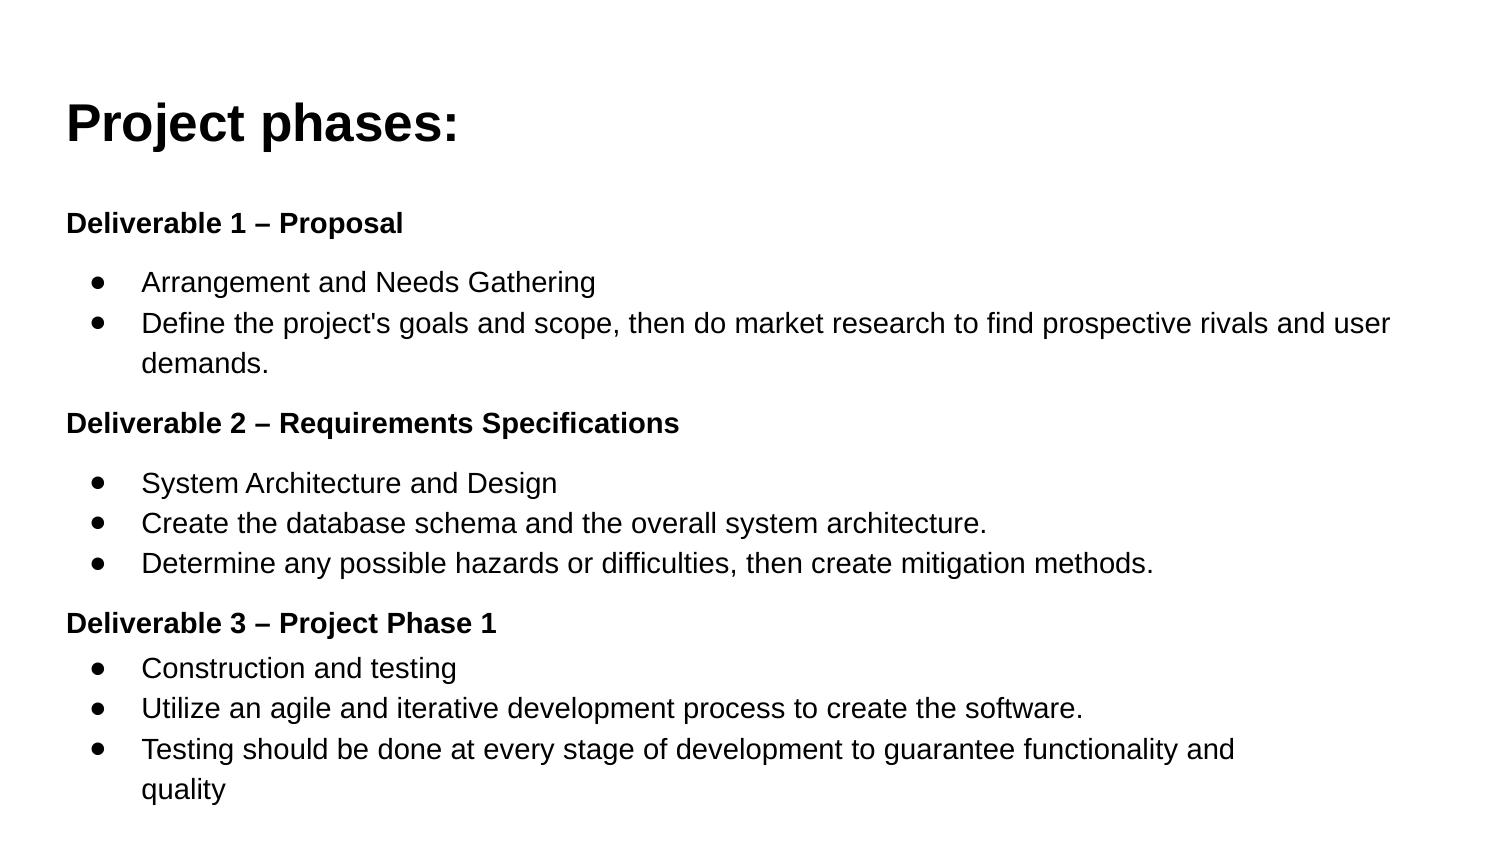

# Project phases:
Deliverable 1 – Proposal
Arrangement and Needs Gathering
Define the project's goals and scope, then do market research to find prospective rivals and user demands.
Deliverable 2 – Requirements Specifications
System Architecture and Design
Create the database schema and the overall system architecture.
Determine any possible hazards or difficulties, then create mitigation methods.
Deliverable 3 – Project Phase 1
Construction and testing
Utilize an agile and iterative development process to create the software.
Testing should be done at every stage of development to guarantee functionality and quality